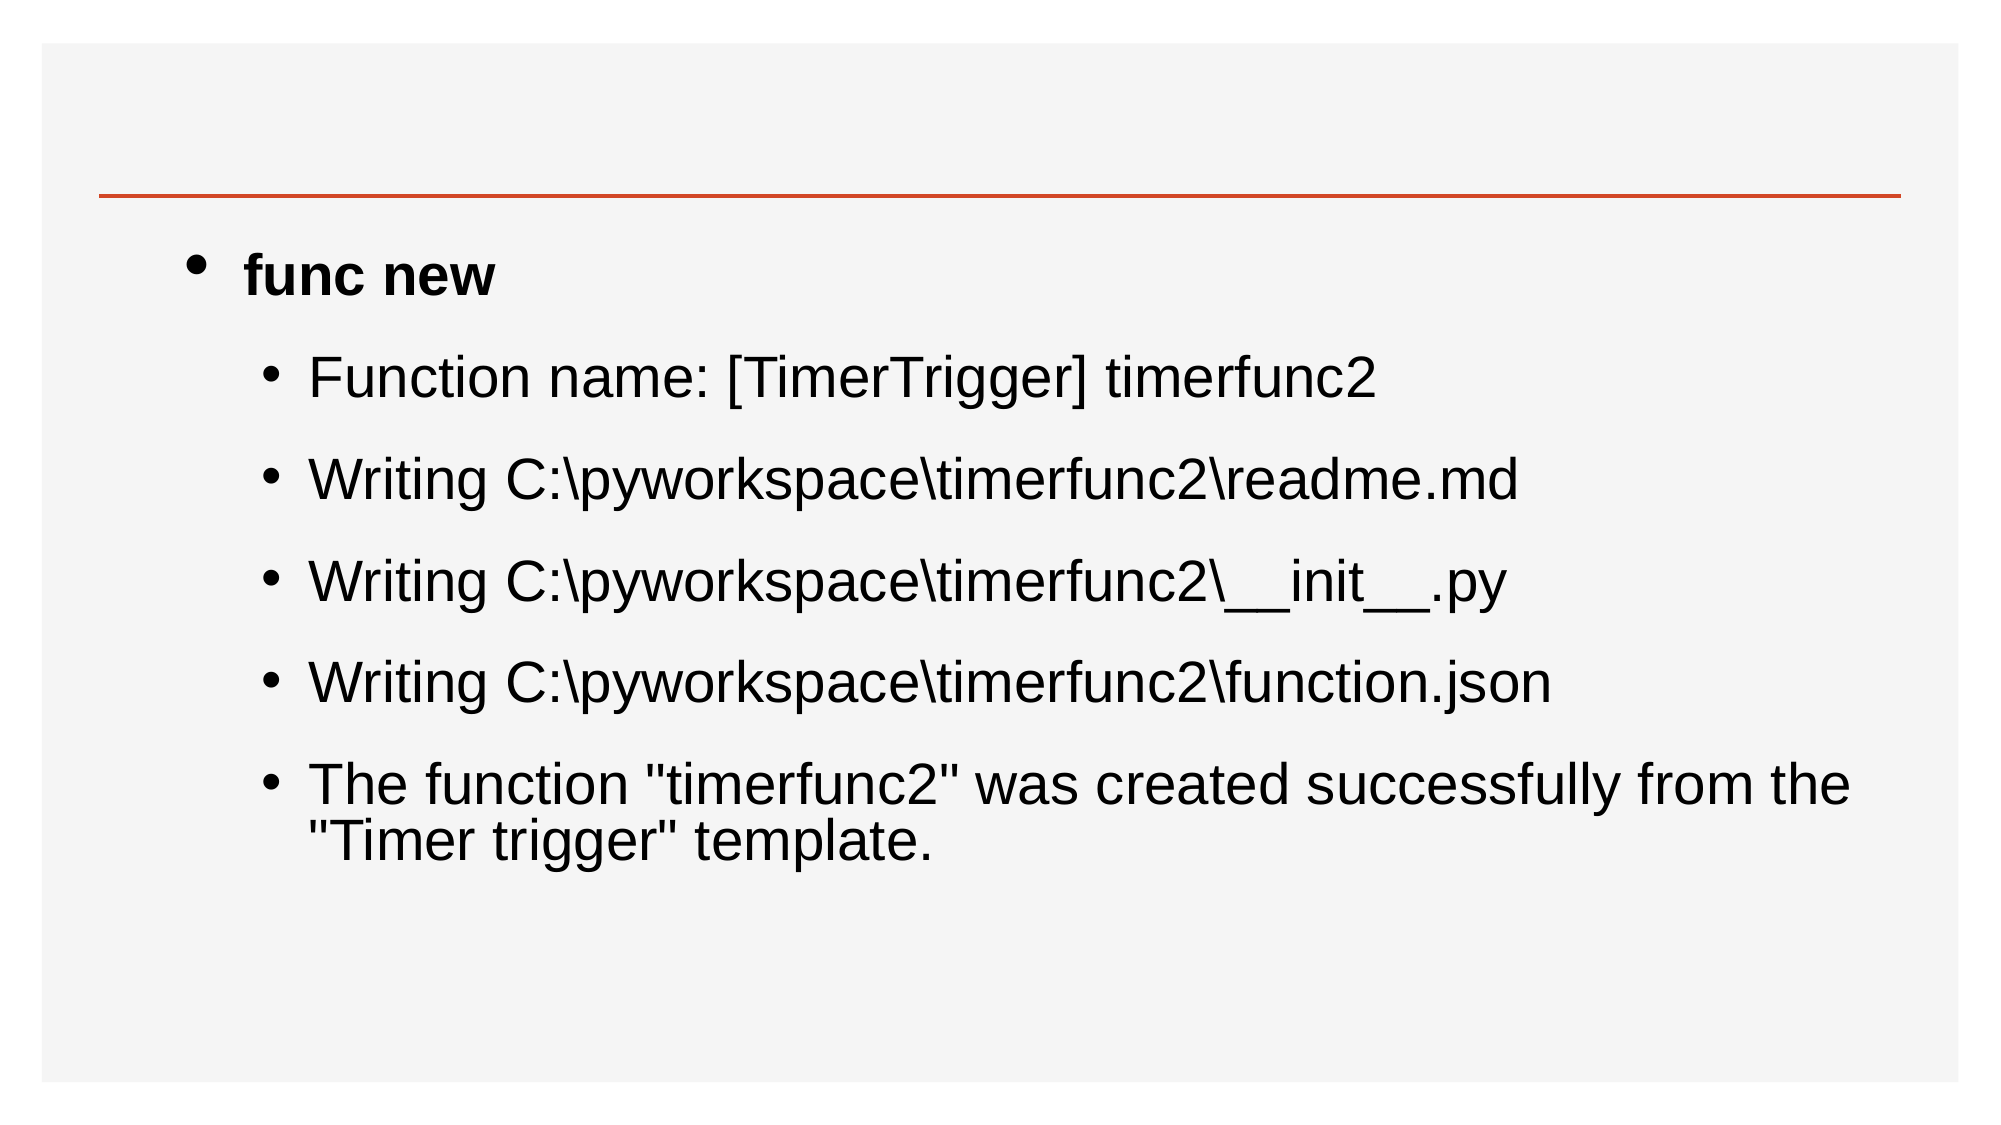

#
func new
Function name: [TimerTrigger] timerfunc2
Writing C:\pyworkspace\timerfunc2\readme.md
Writing C:\pyworkspace\timerfunc2\__init__.py
Writing C:\pyworkspace\timerfunc2\function.json
The function "timerfunc2" was created successfully from the "Timer trigger" template.